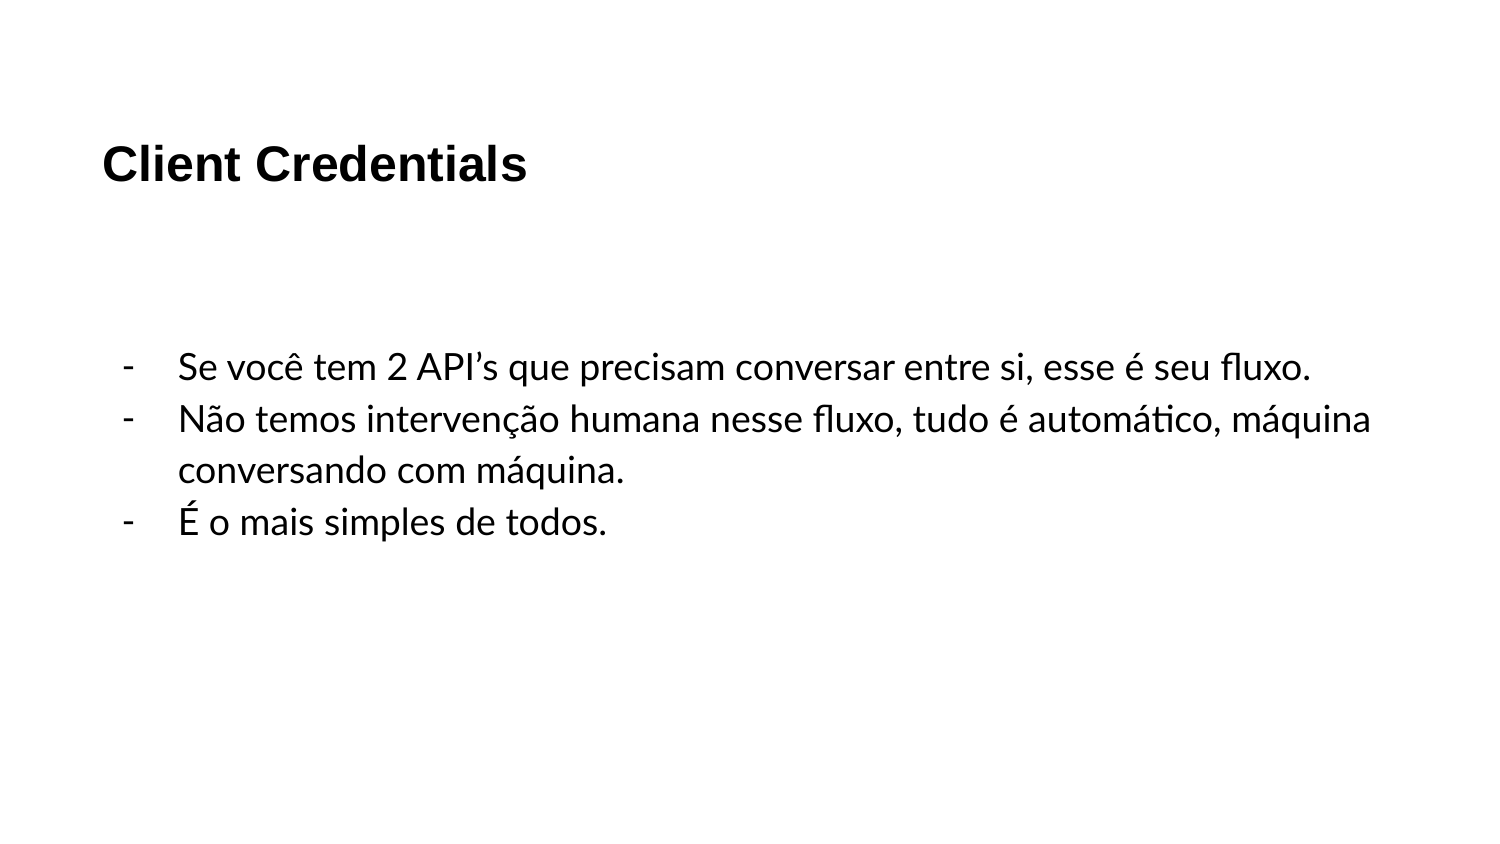

Client Credentials

Se você tem 2 API’s que precisam conversar entre si, esse é seu fluxo.
Não temos intervenção humana nesse fluxo, tudo é automático, máquina conversando com máquina.
É o mais simples de todos.